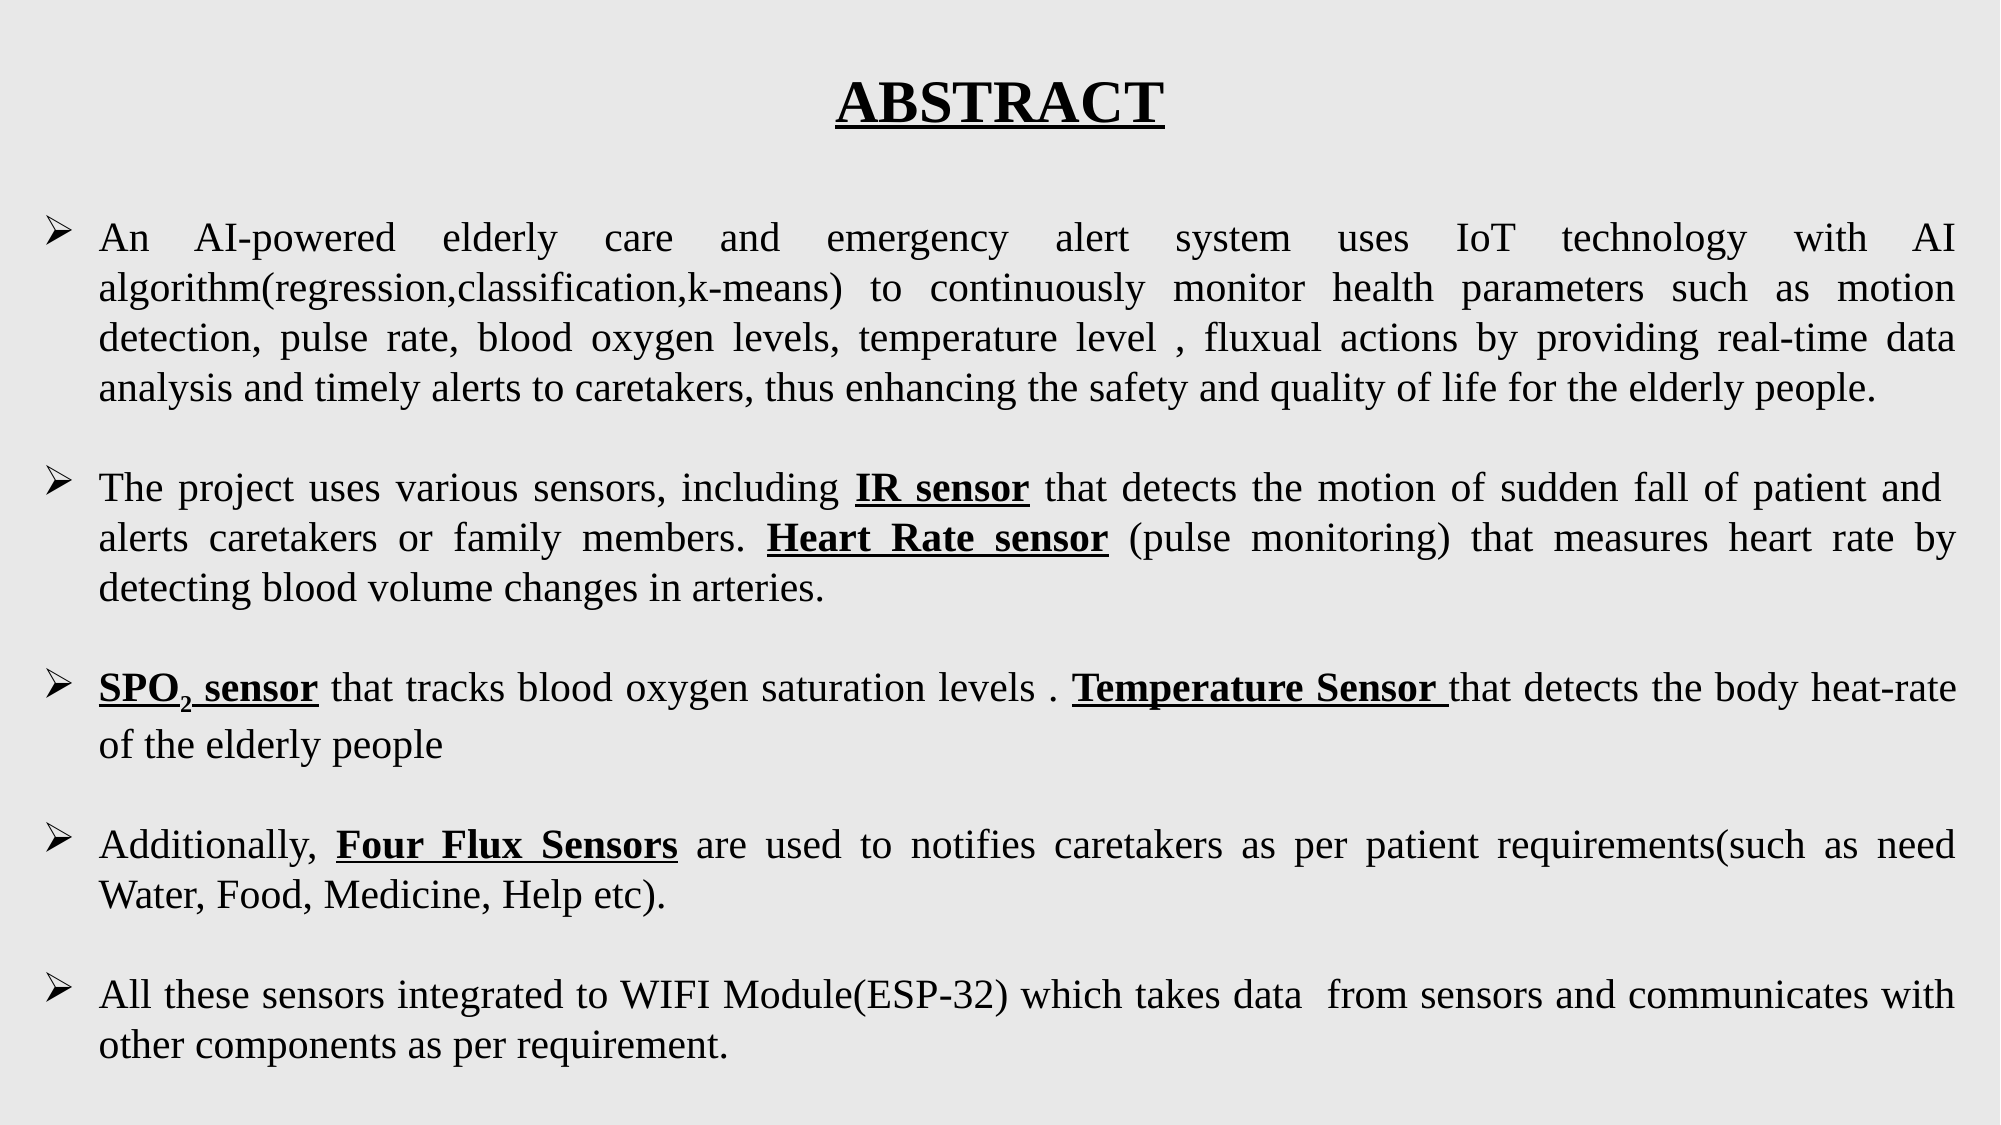

# ABSTRACT
An AI-powered elderly care and emergency alert system uses IoT technology with AI algorithm(regression,classification,k-means) to continuously monitor health parameters such as motion detection, pulse rate, blood oxygen levels, temperature level , fluxual actions by providing real-time data analysis and timely alerts to caretakers, thus enhancing the safety and quality of life for the elderly people.

The project uses various sensors, including IR sensor that detects the motion of sudden fall of patient and  alerts caretakers or family members. Heart Rate sensor (pulse monitoring) that measures heart rate by detecting blood volume changes in arteries.

SPO2 sensor that tracks blood oxygen saturation levels . Temperature Sensor that detects the body heat-rate of the elderly people

Additionally, Four Flux Sensors are used to notifies caretakers as per patient requirements(such as need Water, Food, Medicine, Help etc).

All these sensors integrated to WIFI Module(ESP-32) which takes data  from sensors and communicates with other components as per requirement.